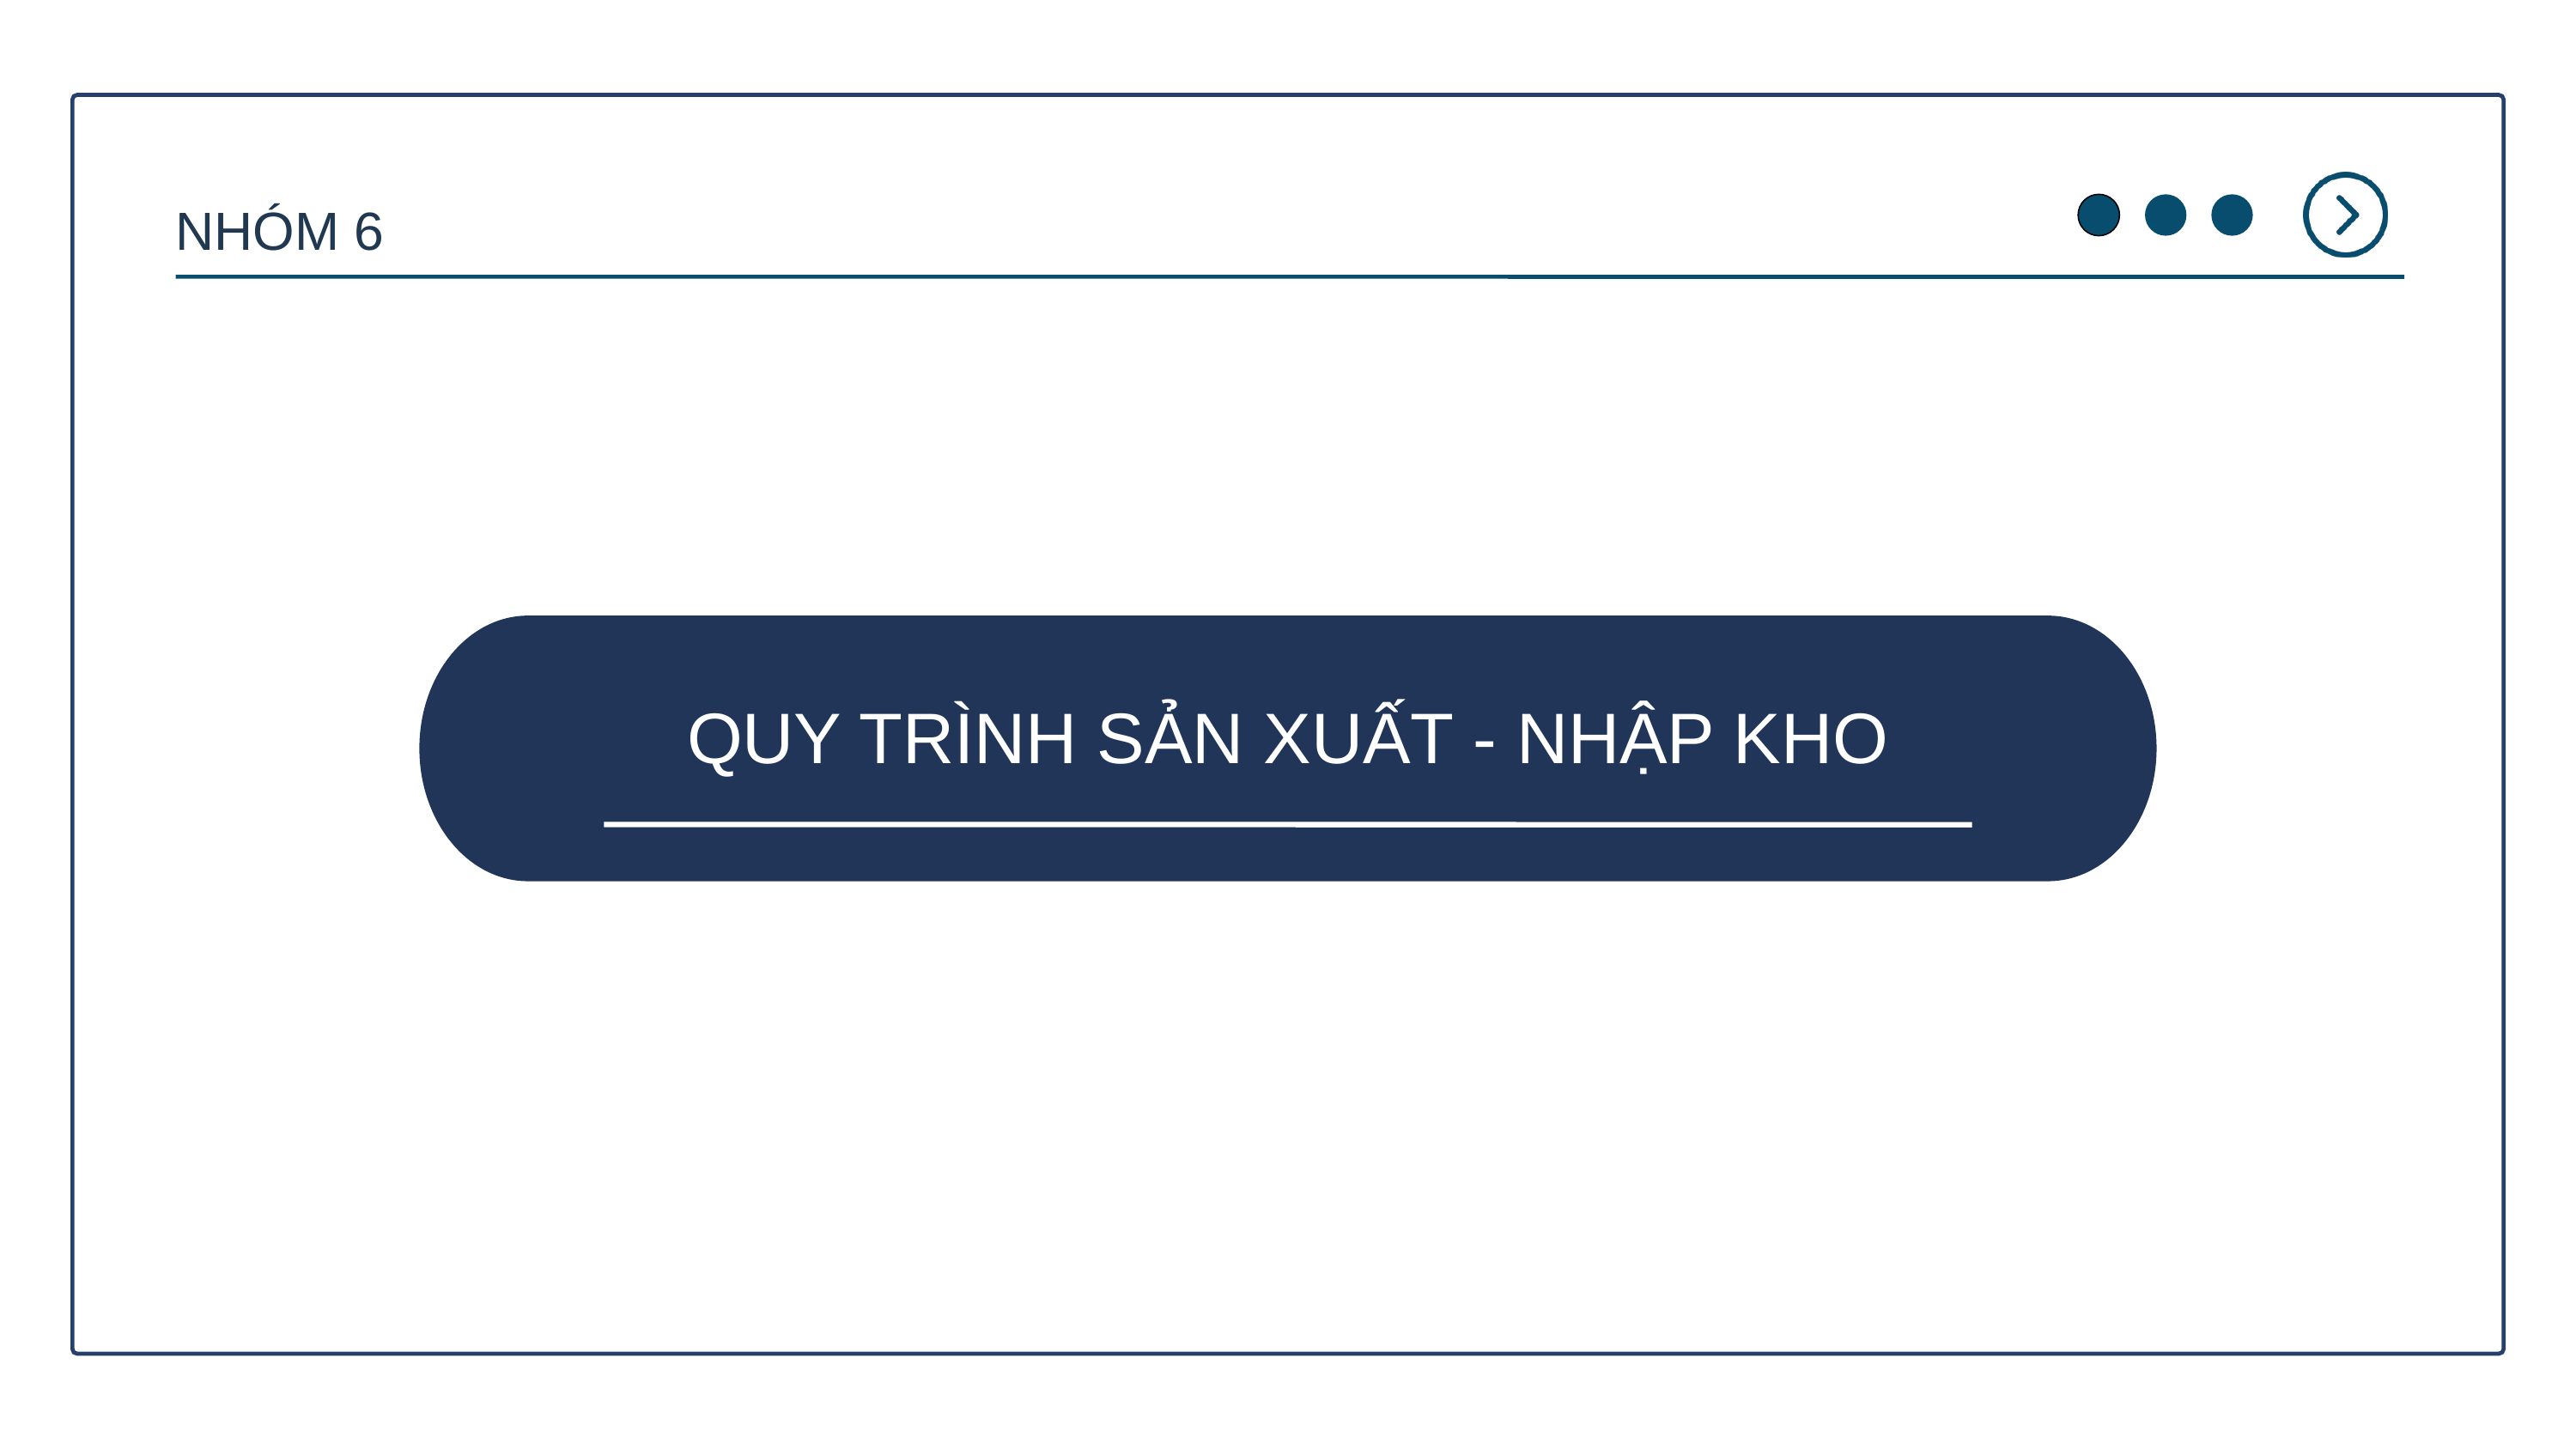

NHÓM 6

QUY TRÌNH SẢN XUẤT - NHẬP KHO